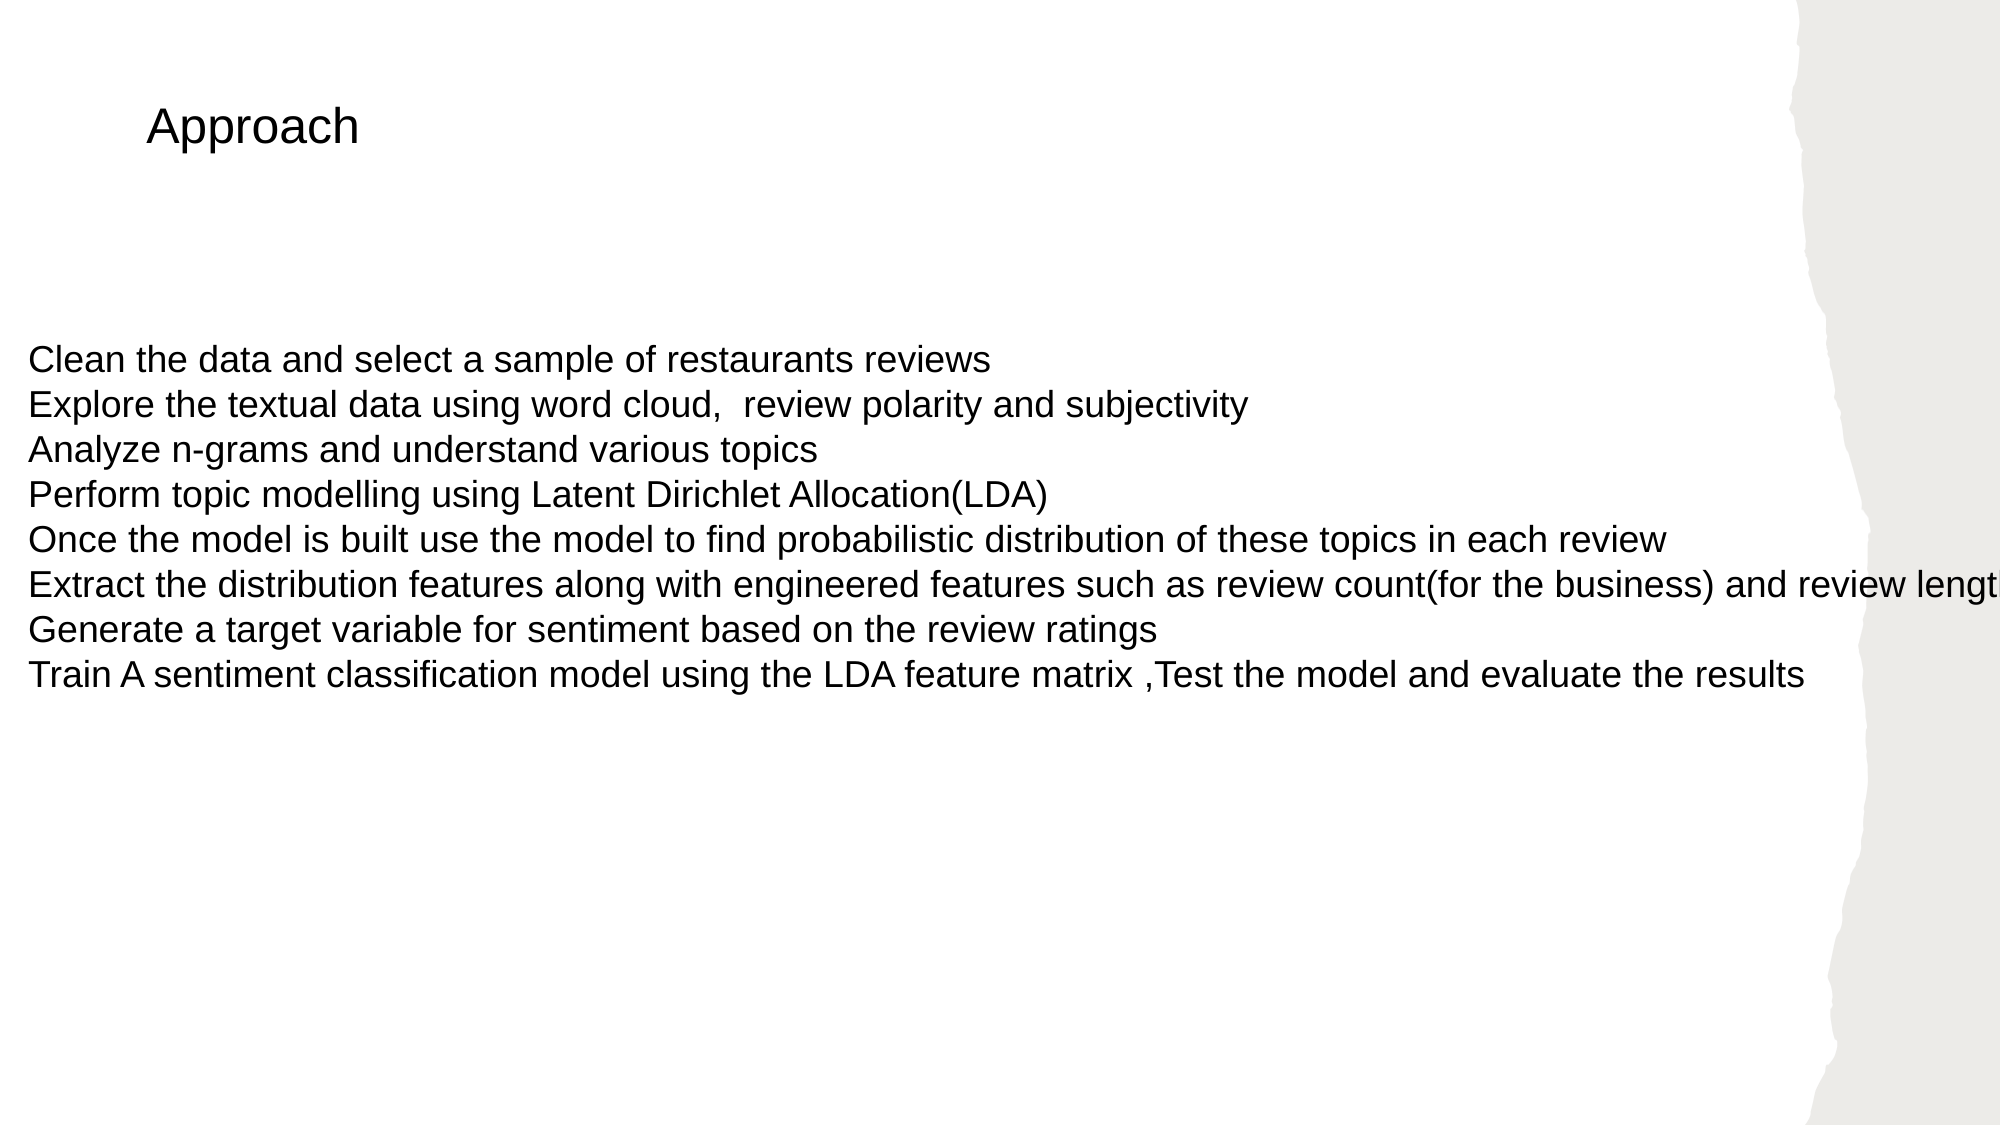

Approach
Clean the data and select a sample of restaurants reviews
Explore the textual data using word cloud,  review polarity and subjectivity
Analyze n-grams and understand various topics
Perform topic modelling using Latent Dirichlet Allocation(LDA)
Once the model is built use the model to find probabilistic distribution of these topics in each review
Extract the distribution features along with engineered features such as review count(for the business) and review length
Generate a target variable for sentiment based on the review ratings
Train A sentiment classification model using the LDA feature matrix ,Test the model and evaluate the results